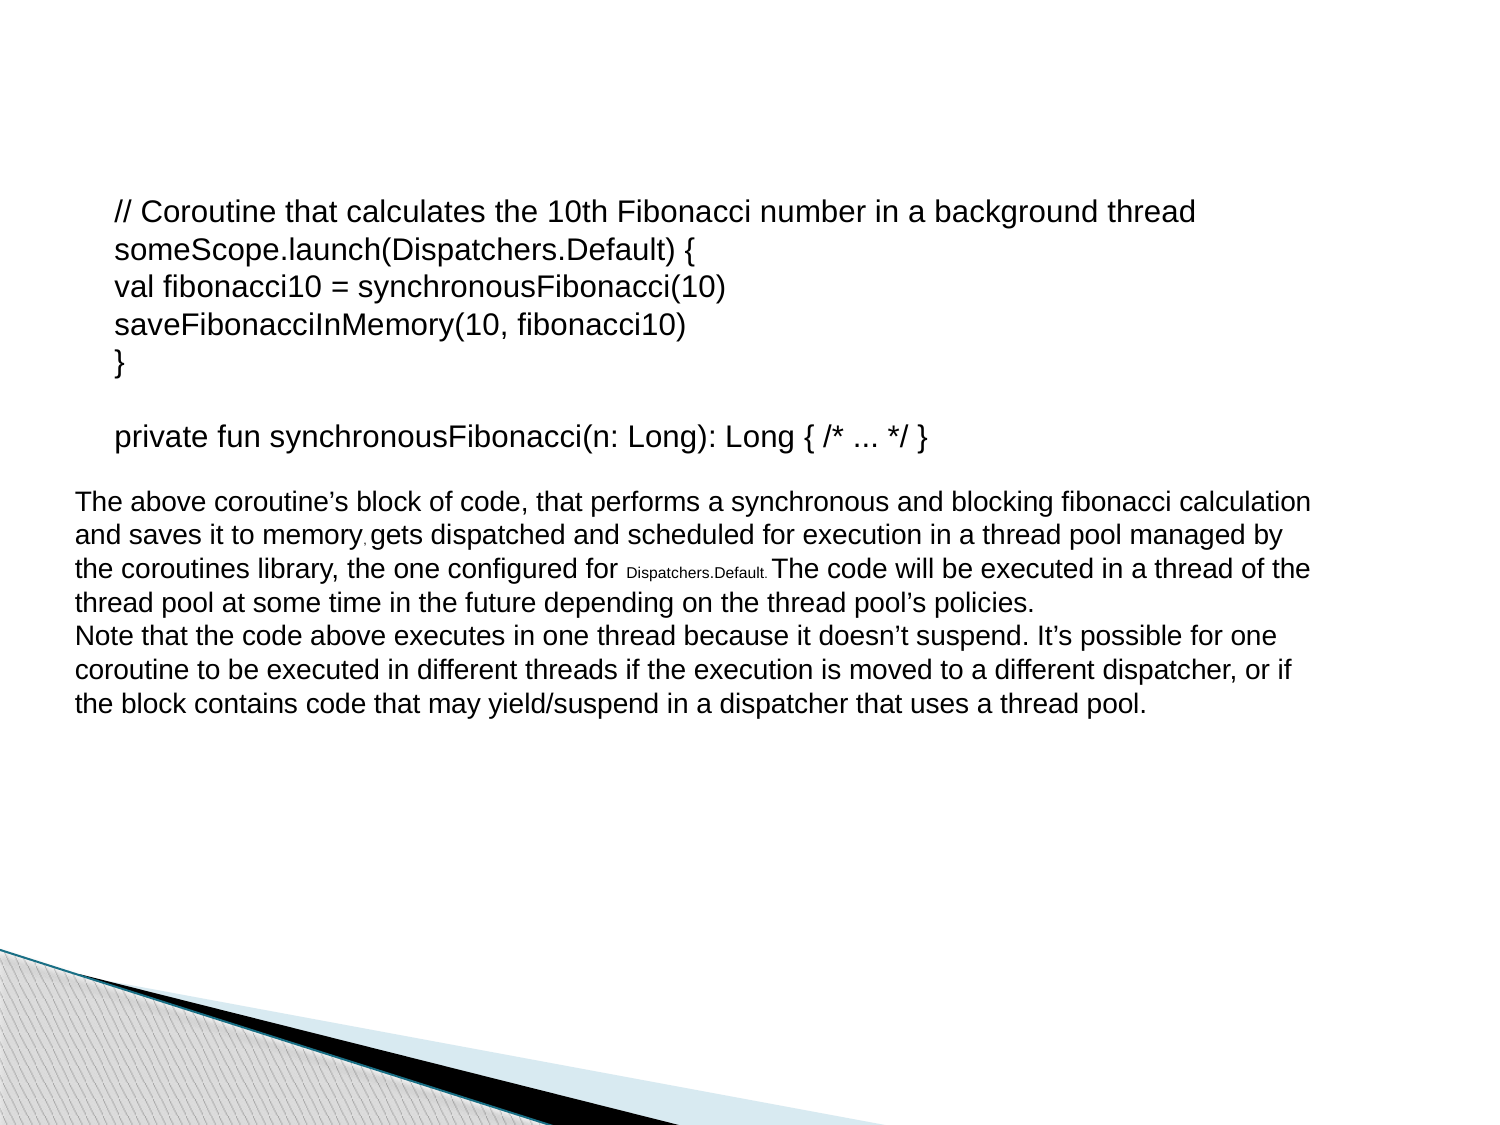

// Coroutine that calculates the 10th Fibonacci number in a background thread
someScope.launch(Dispatchers.Default) {
val fibonacci10 = synchronousFibonacci(10)
saveFibonacciInMemory(10, fibonacci10)
}

private fun synchronousFibonacci(n: Long): Long { /* ... */ }
The above coroutine’s block of code, that performs a synchronous and blocking fibonacci calculation and saves it to memory, gets dispatched and scheduled for execution in a thread pool managed by the coroutines library, the one configured for Dispatchers.Default. The code will be executed in a thread of the thread pool at some time in the future depending on the thread pool’s policies.
Note that the code above executes in one thread because it doesn’t suspend. It’s possible for one coroutine to be executed in different threads if the execution is moved to a different dispatcher, or if the block contains code that may yield/suspend in a dispatcher that uses a thread pool.